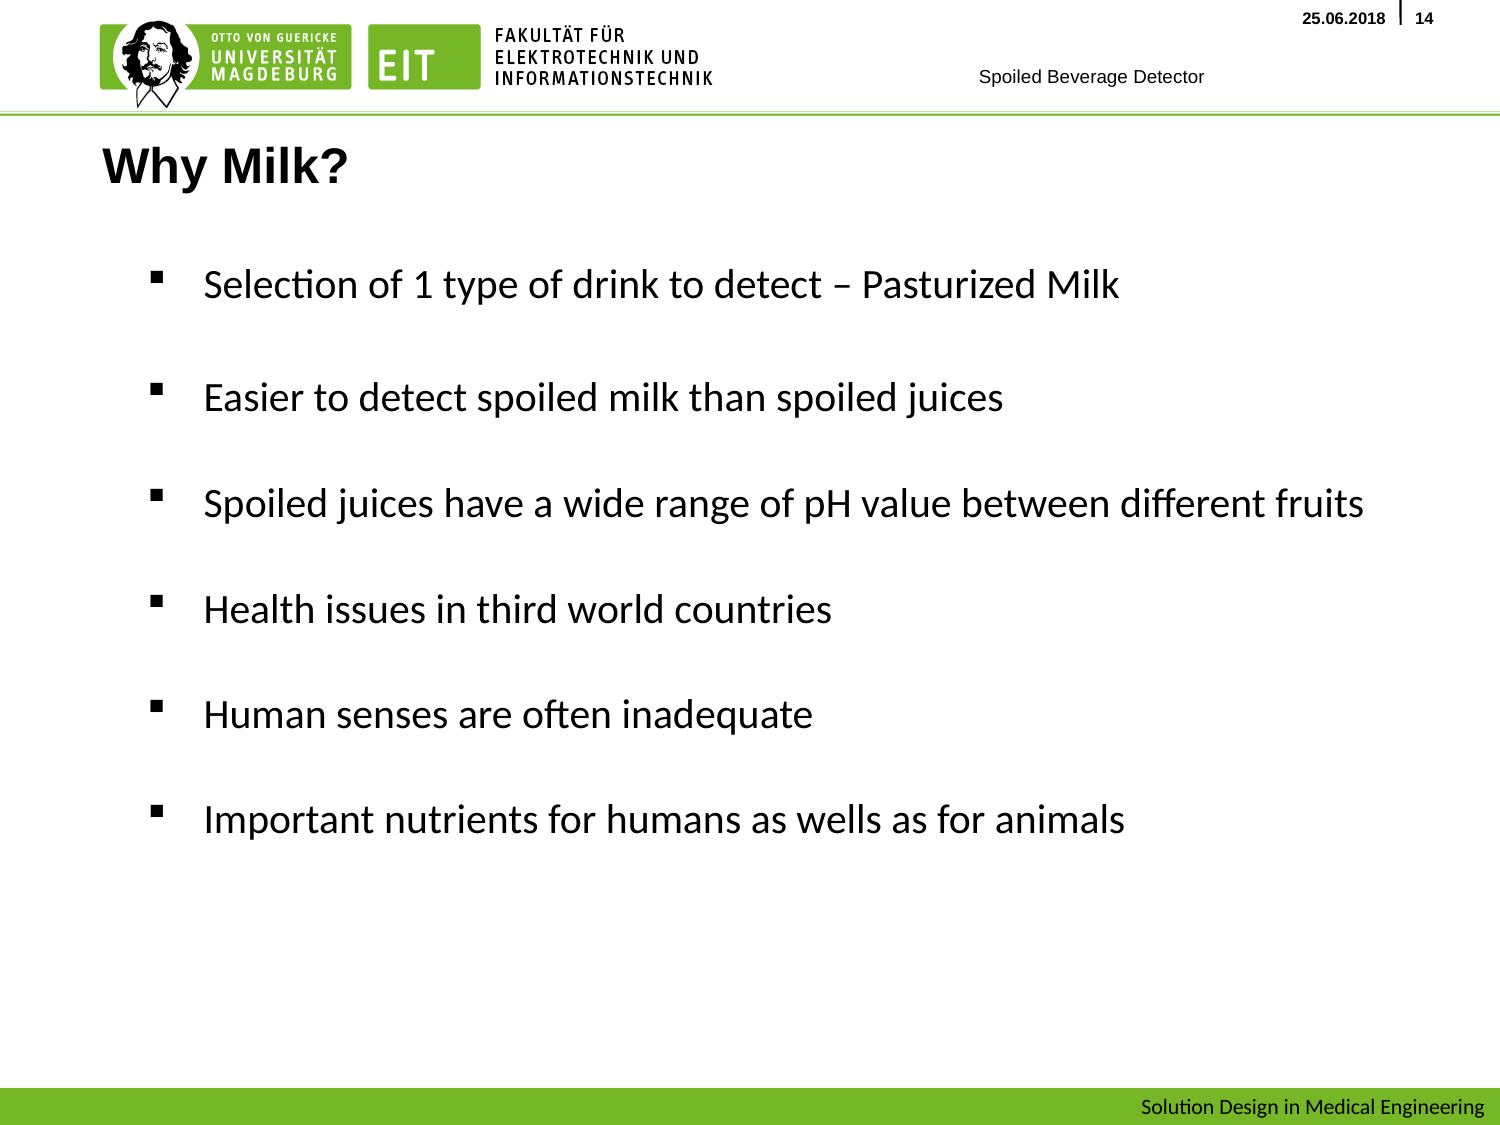

# Why Milk?
Selection of 1 type of drink to detect – Pasturized Milk
Easier to detect spoiled milk than spoiled juices
Spoiled juices have a wide range of pH value between different fruits
Health issues in third world countries
Human senses are often inadequate
Important nutrients for humans as wells as for animals